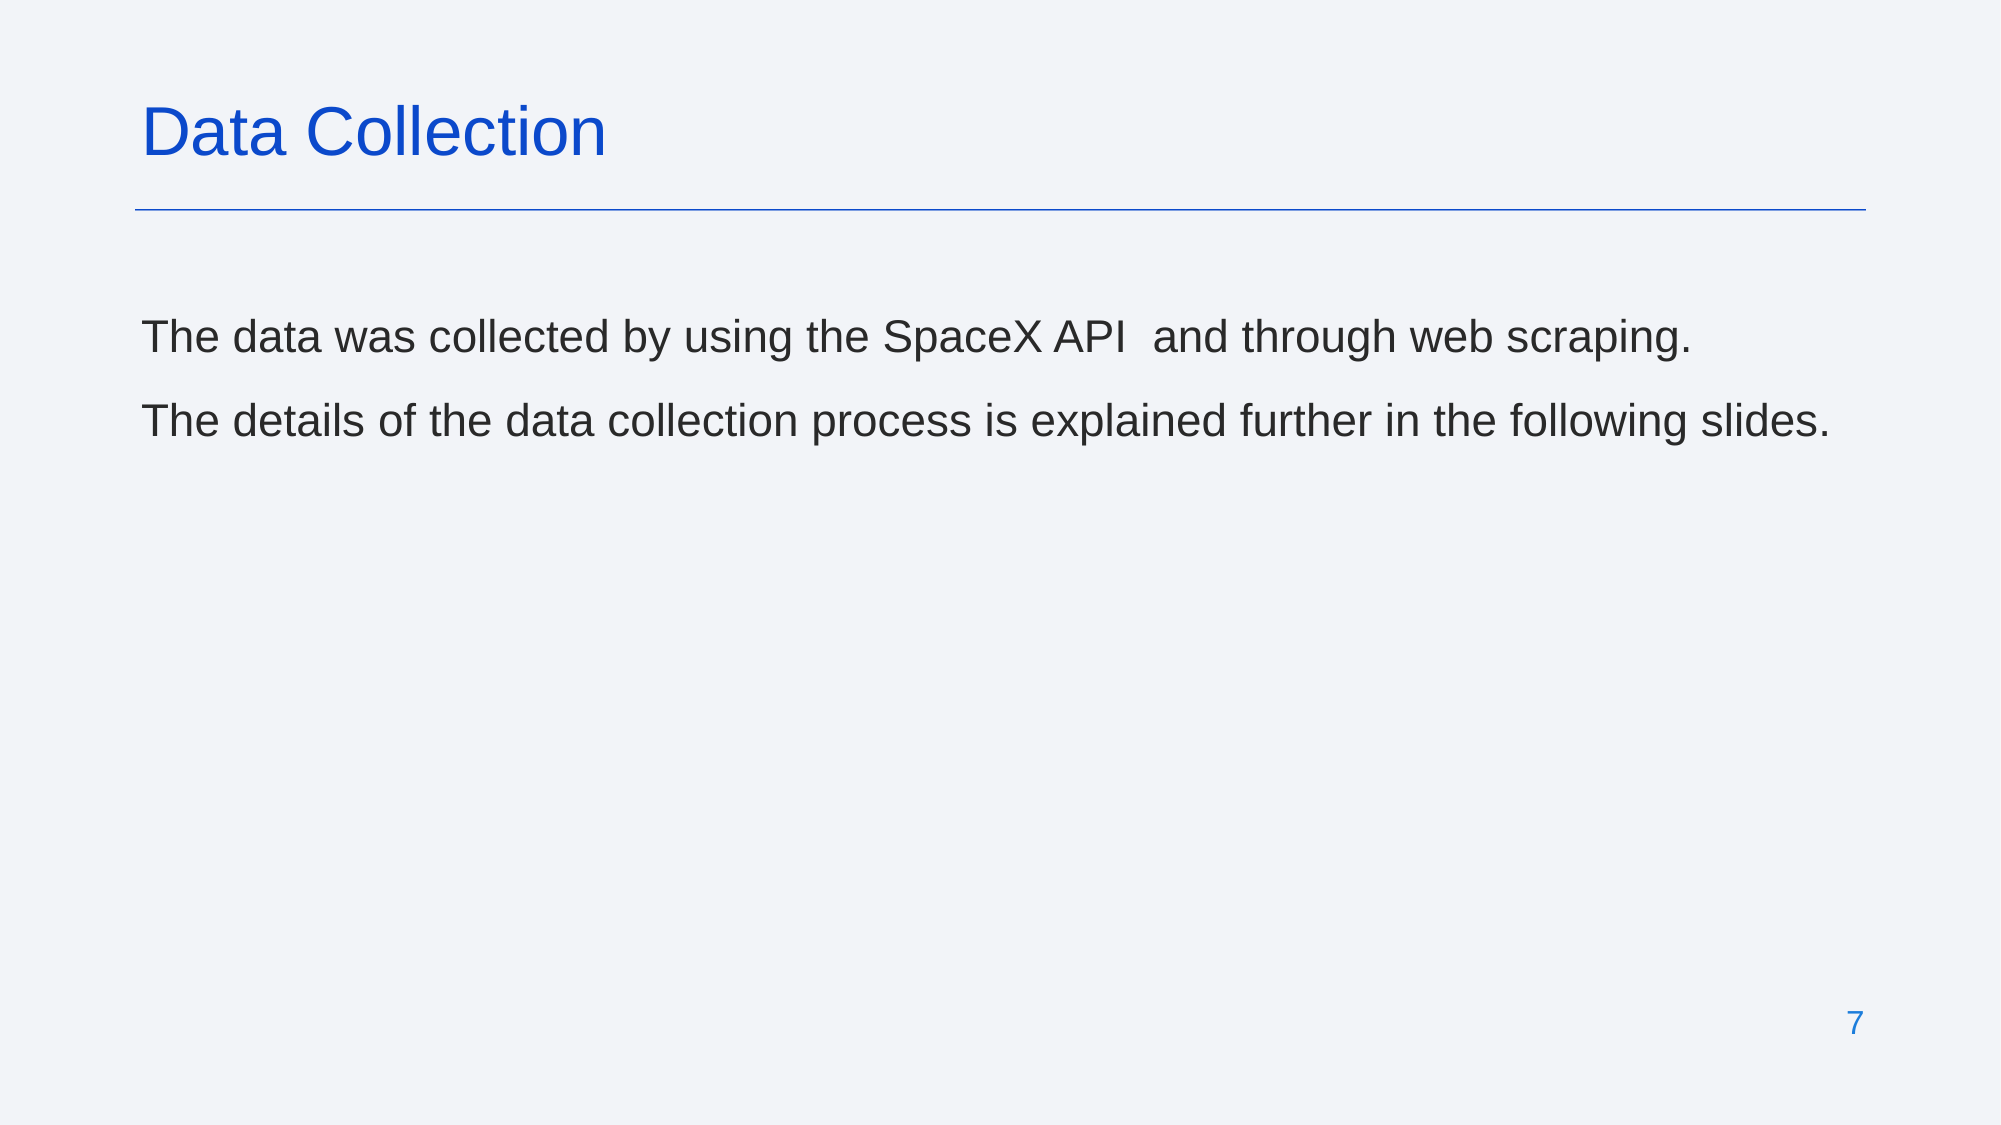

Data Collection
The data was collected by using the SpaceX API  and through web scraping.
The details of the data collection process is explained further in the following slides.

7